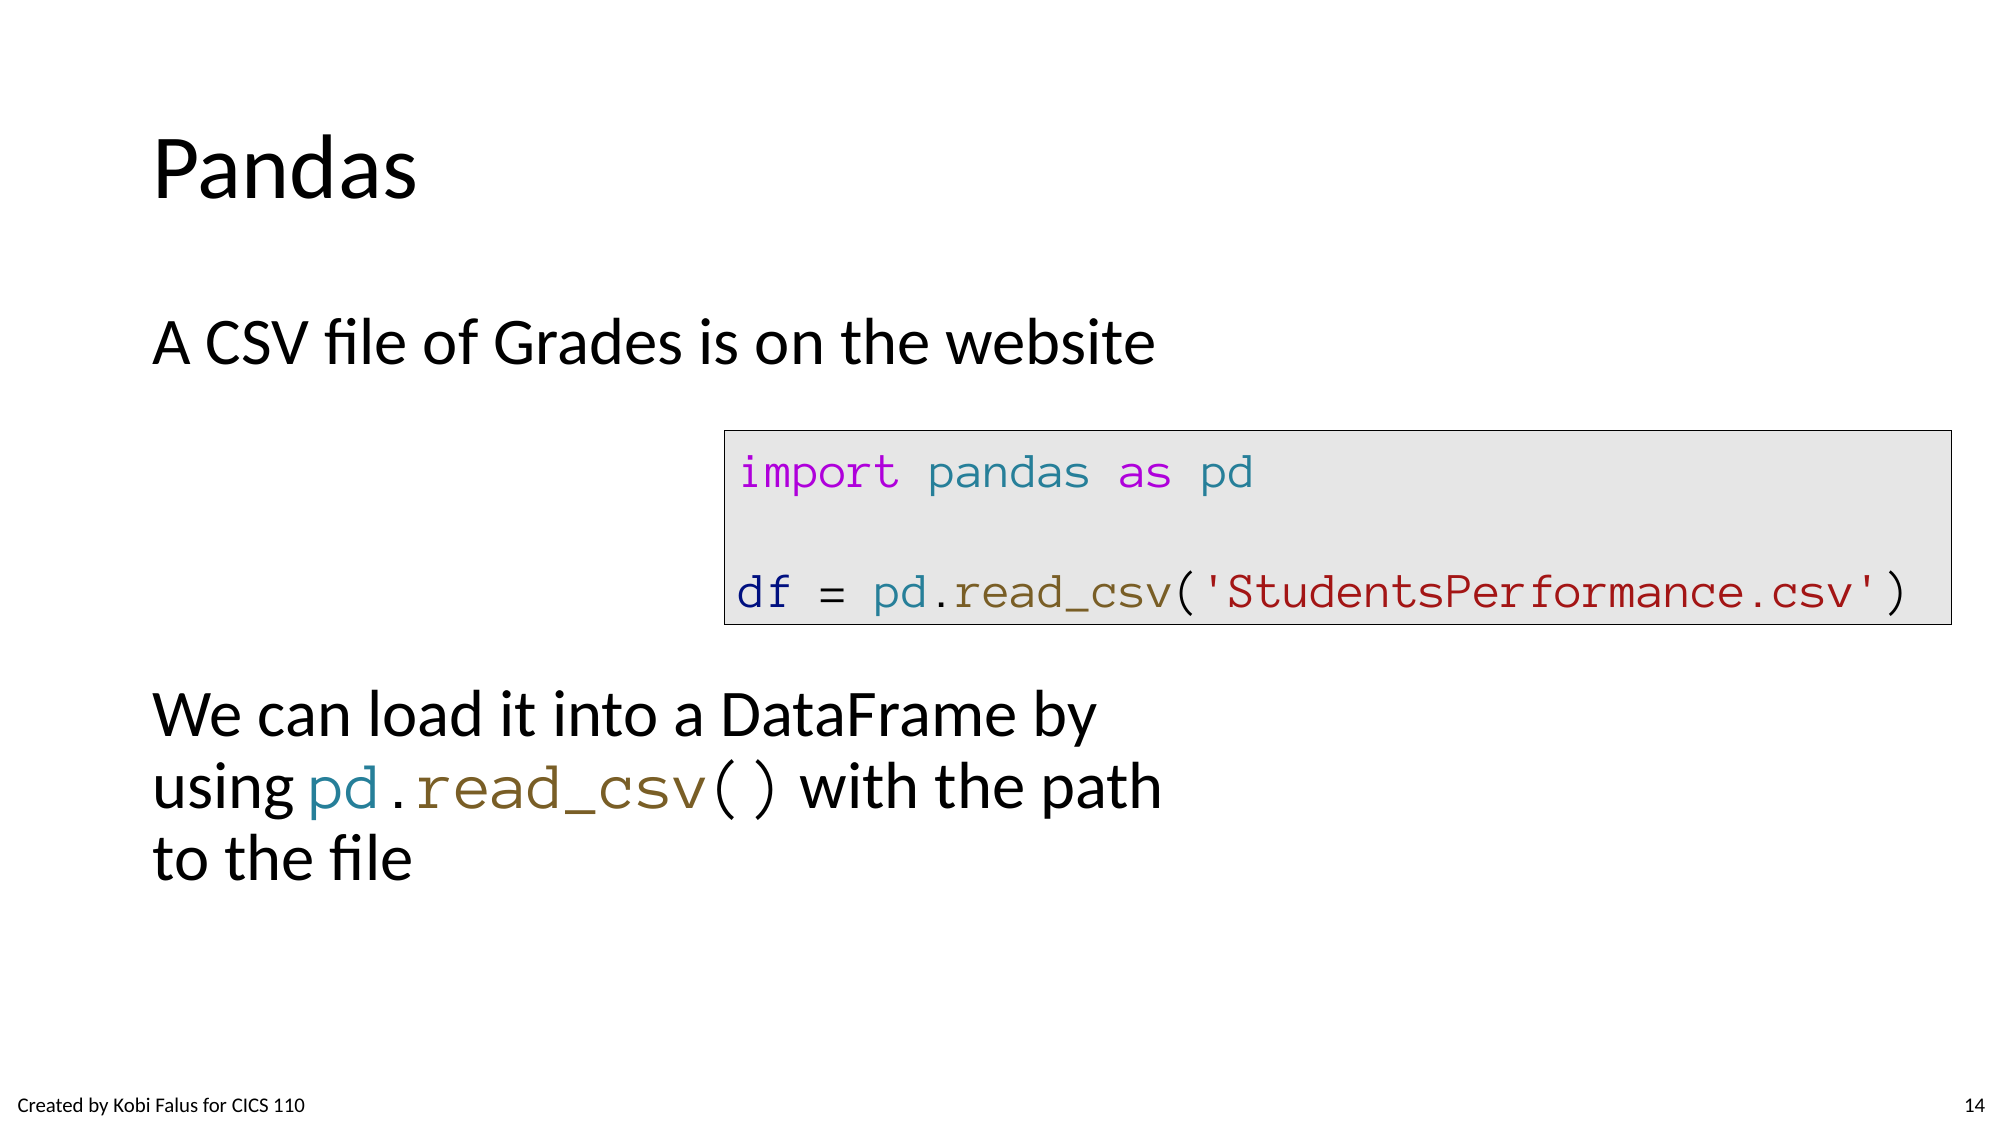

# Pandas
A CSV file of Grades is on the website

We can load it into a DataFrame by using pd.read_csv() with the path to the file
import pandas as pd
df = pd.read_csv('StudentsPerformance.csv')